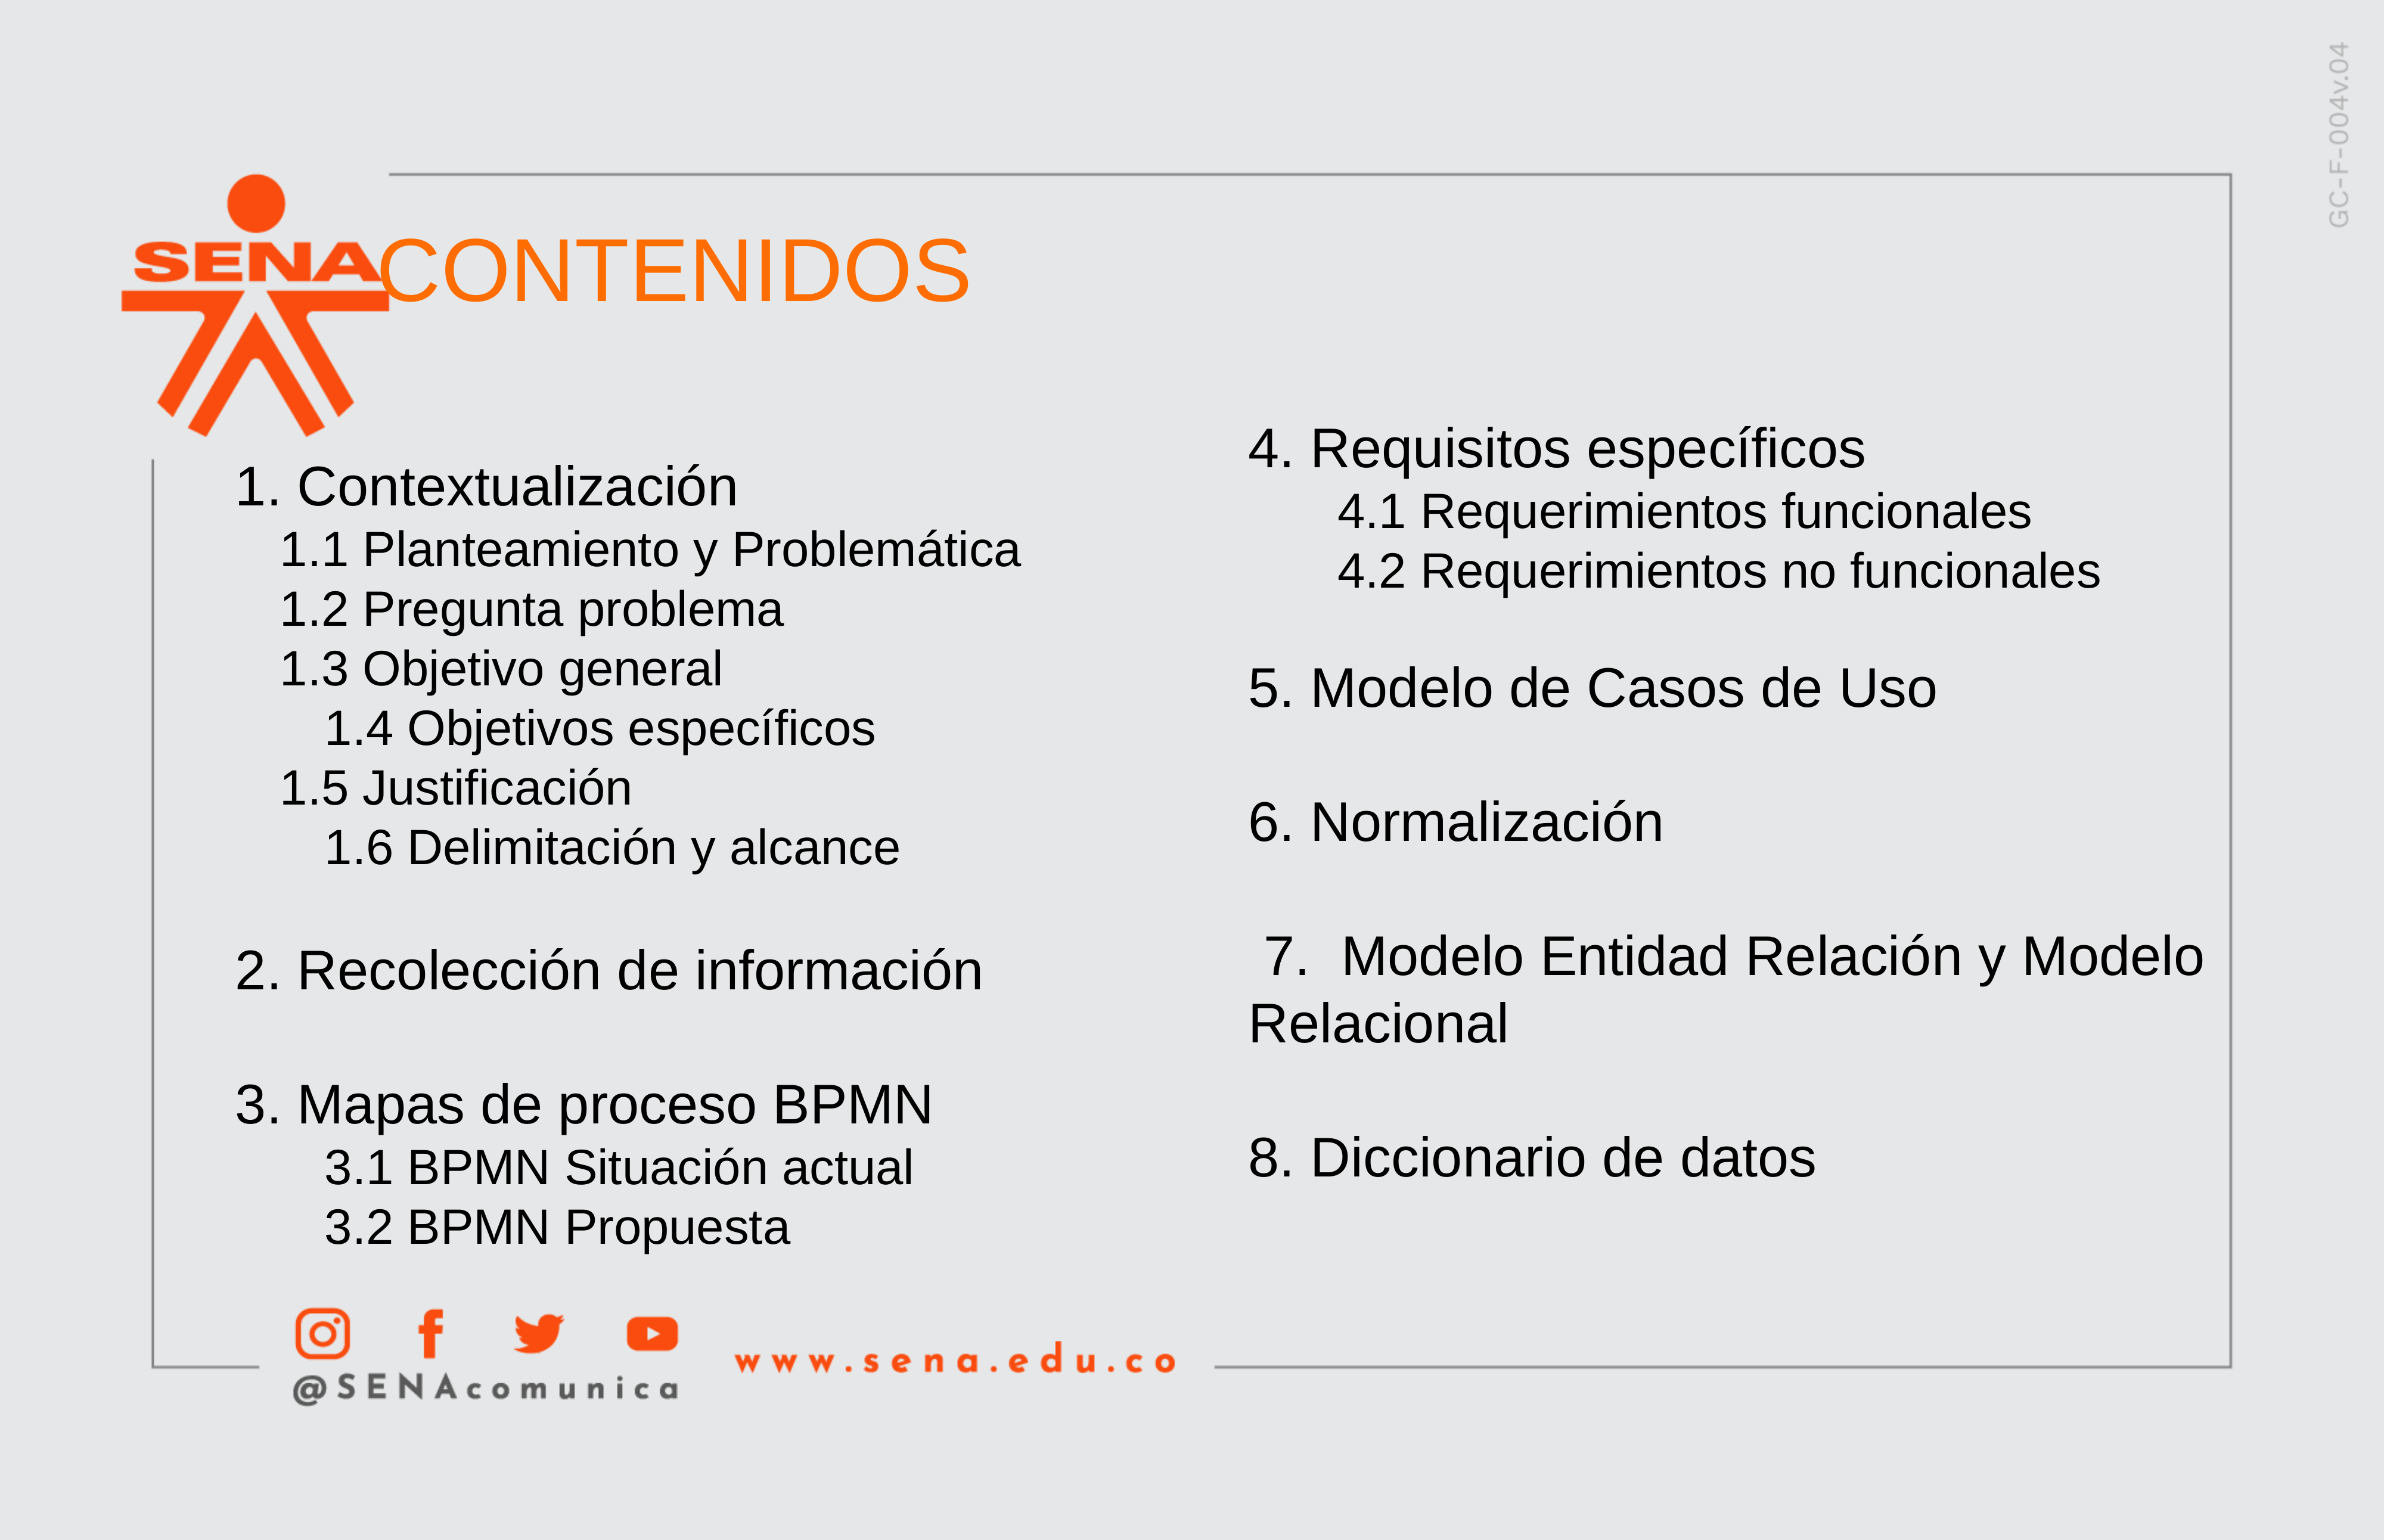

CONTENIDOS

4. Requisitos específicos
	4.1 Requerimientos funcionales
	4.2 Requerimientos no funcionales
5. Modelo de Casos de Uso
6. Normalización
 7.  Modelo Entidad Relación y Modelo Relacional
8. Diccionario de datos
1. Contextualización
1.1 Planteamiento y Problemática
1.2 Pregunta problema
1.3 Objetivo general
	1.4 Objetivos específicos
1.5 Justificación
	1.6 Delimitación y alcance
2. Recolección de información
3. Mapas de proceso BPMN
	3.1 BPMN Situación actual
	3.2 BPMN Propuesta